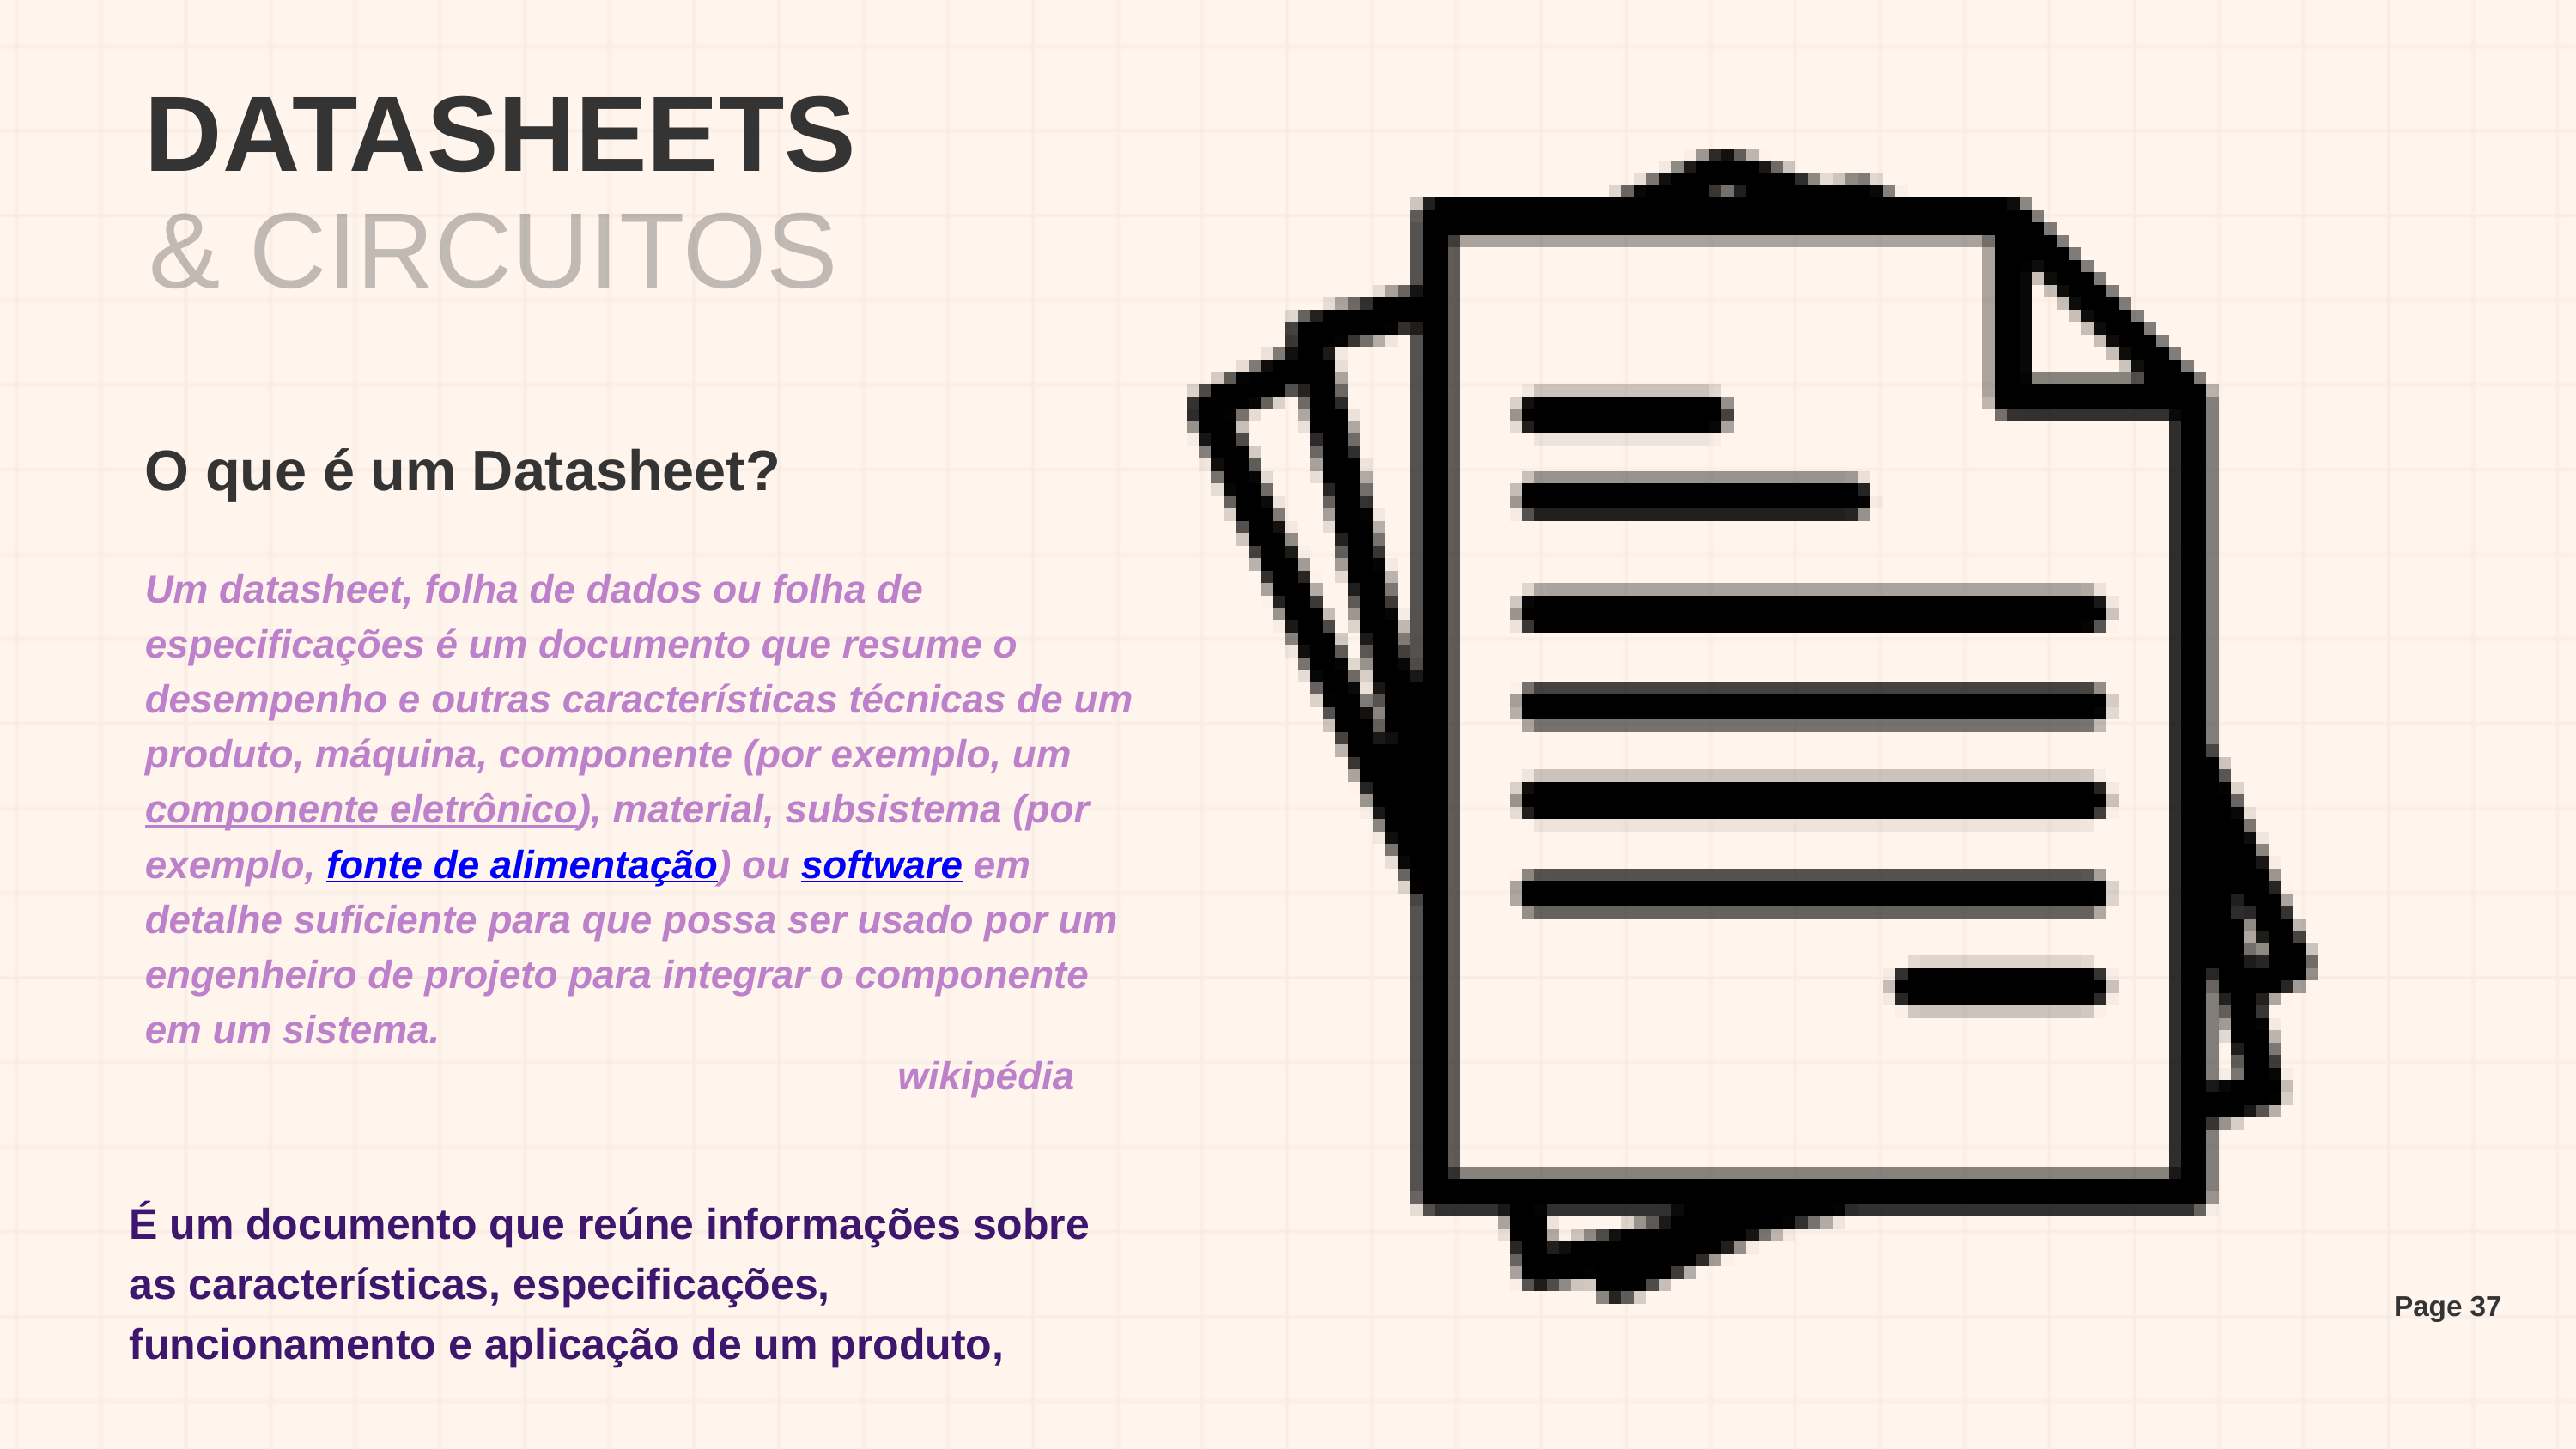

DATASHEETS

& CIRCUITOS
O que é um Datasheet?
Um datasheet, folha de dados ou folha de especificações é um documento que resume o desempenho e outras características técnicas de um produto, máquina, componente (por exemplo, um componente eletrônico), material, subsistema (por exemplo, fonte de alimentação) ou software em detalhe suficiente para que possa ser usado por um engenheiro de projeto para integrar o componente em um sistema.
wikipédia
É um documento que reúne informações sobre as características, especificações, funcionamento e aplicação de um produto,
Page 37